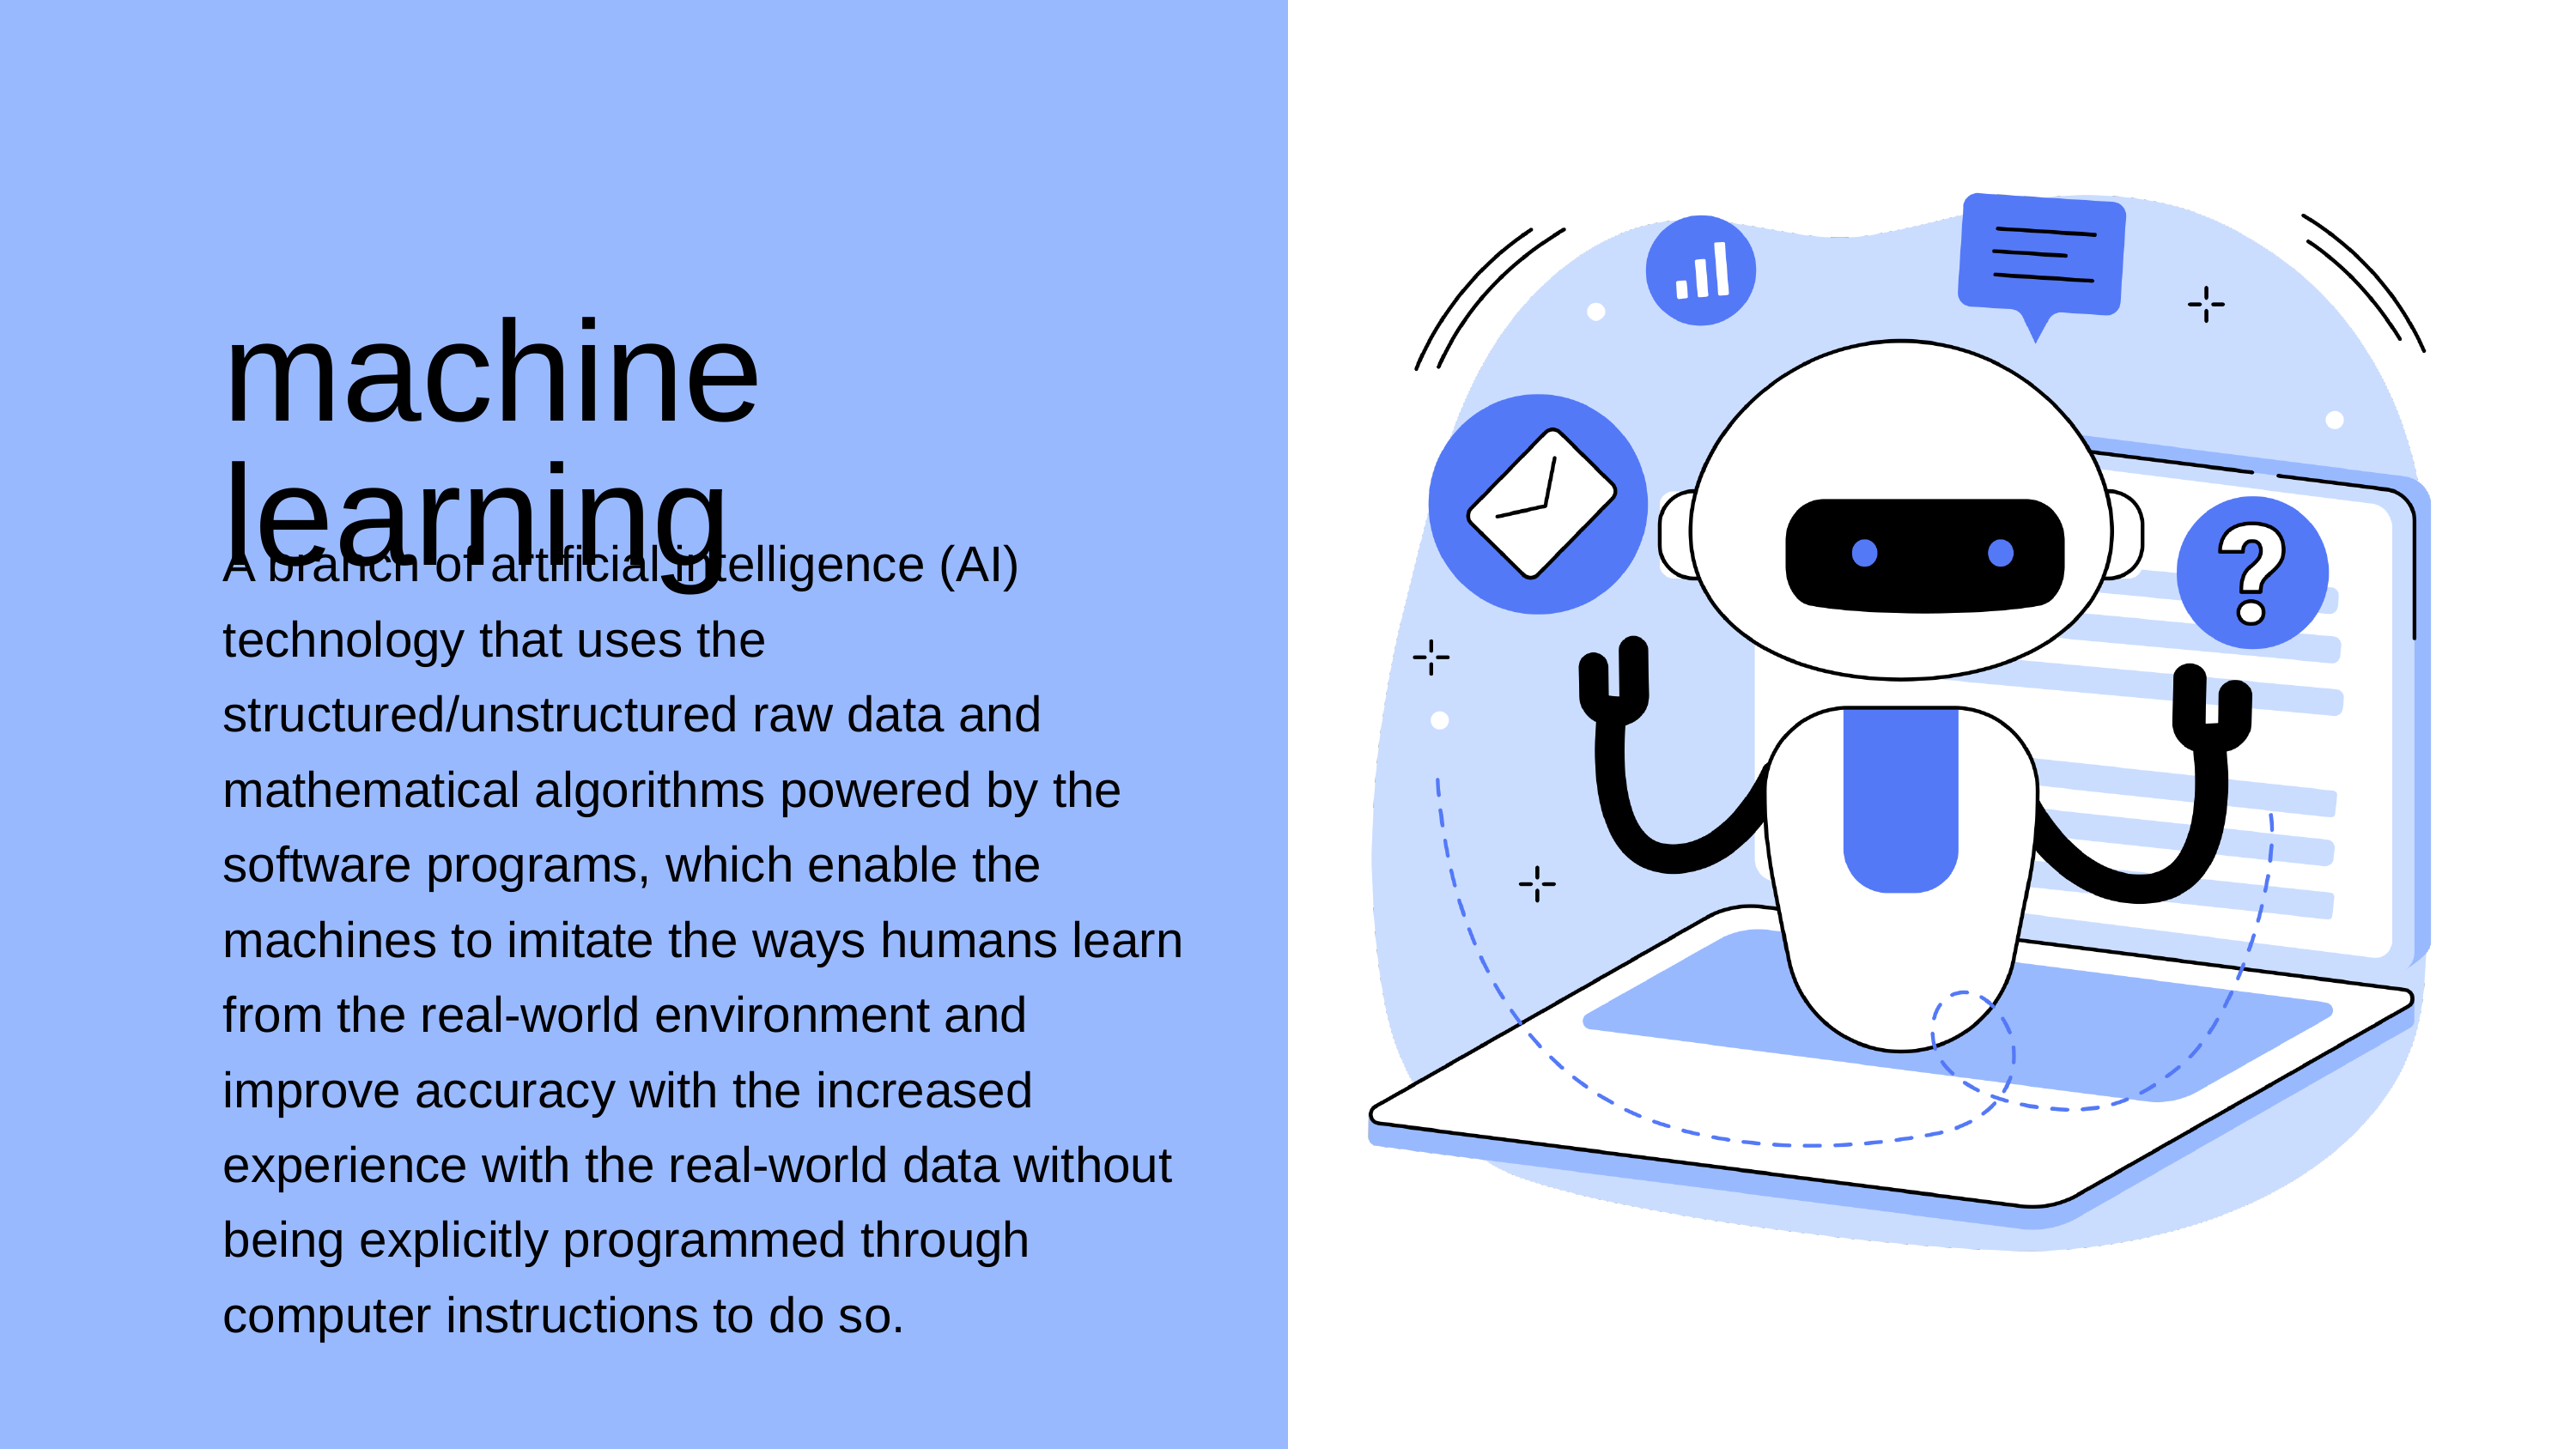

machine learning
A branch of artificial intelligence (AI) technology that uses the structured/unstructured raw data and mathematical algorithms powered by the software programs, which enable the machines to imitate the ways humans learn from the real-world environment and improve accuracy with the increased experience with the real-world data without being explicitly programmed through computer instructions to do so.